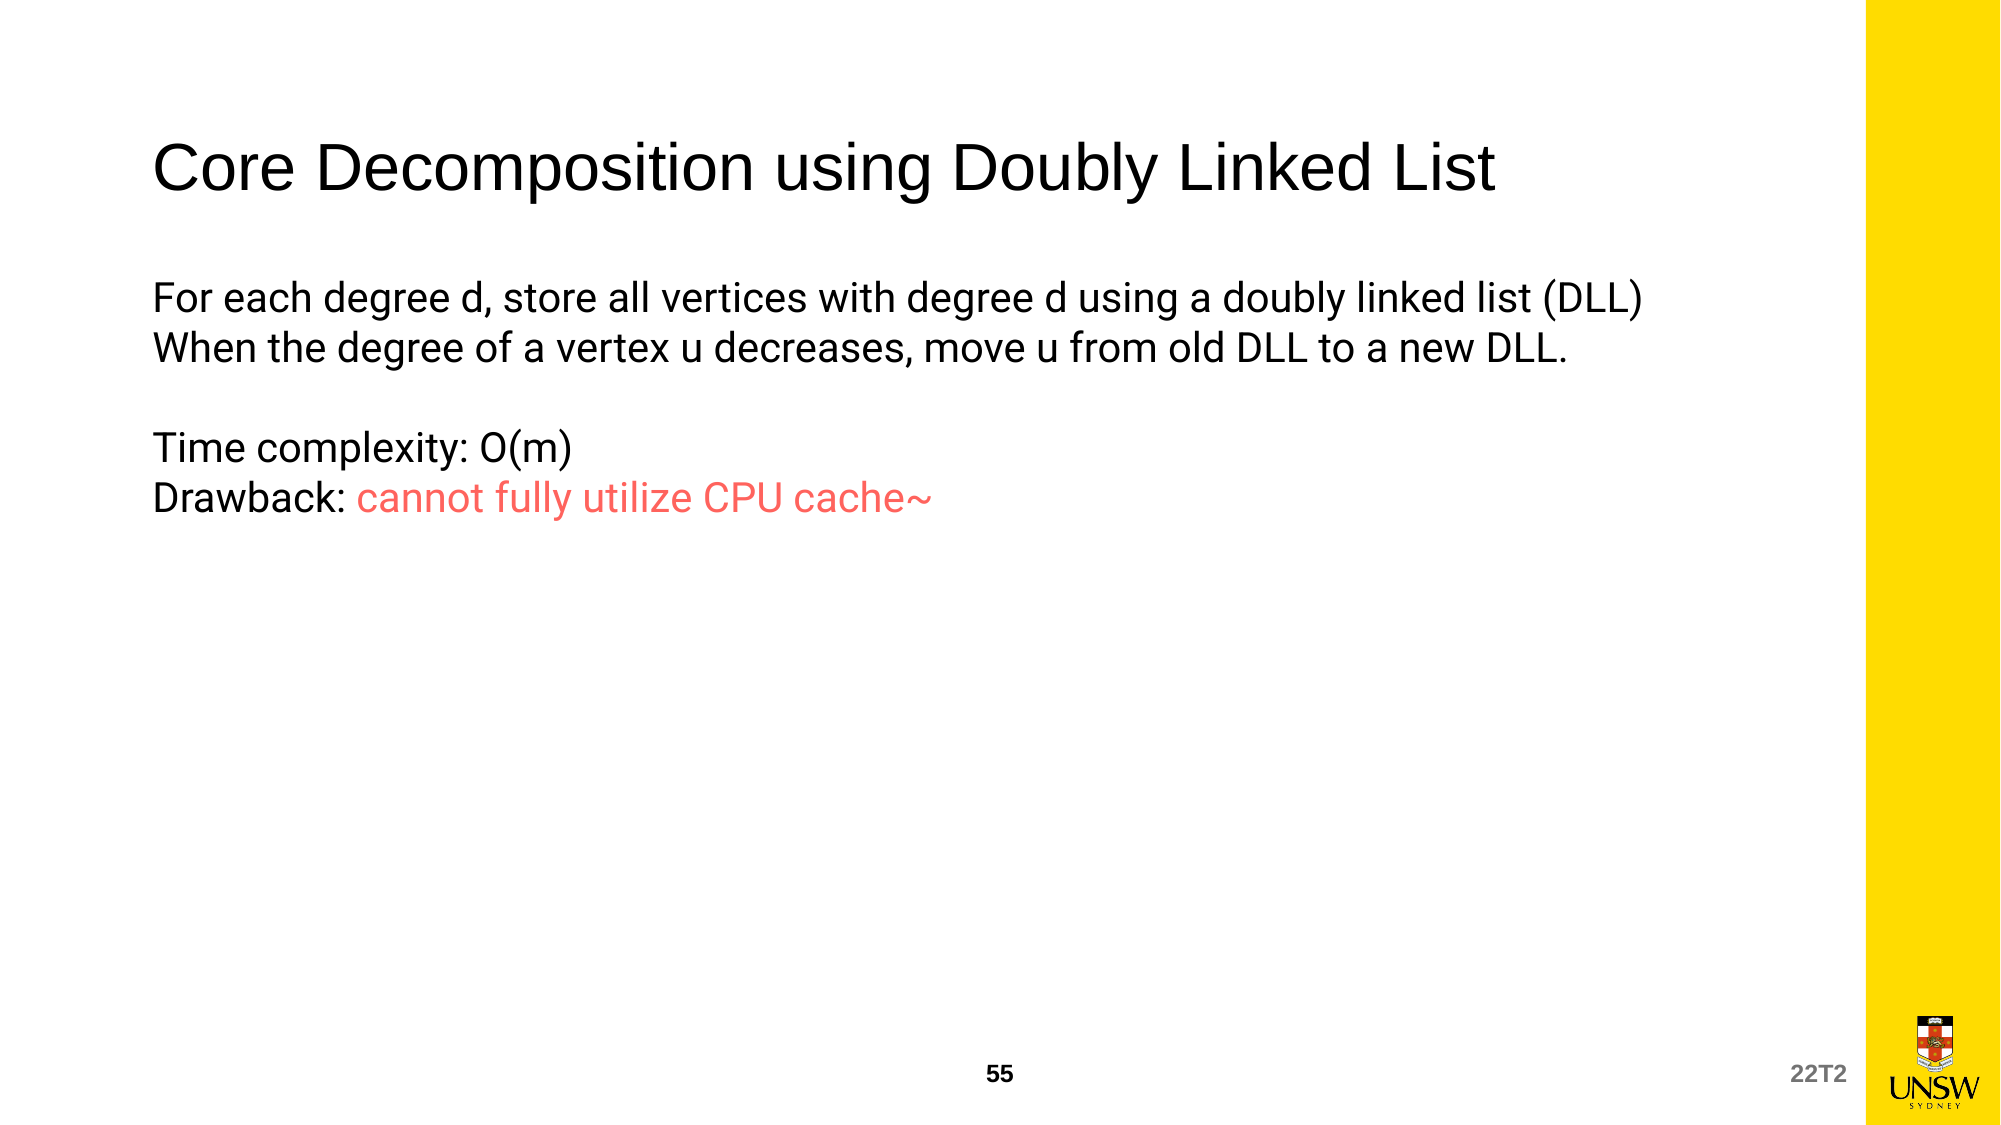

# Core Decomposition using Doubly Linked List
For each degree d, store all vertices with degree d using a doubly linked list (DLL)
When the degree of a vertex u decreases, move u from old DLL to a new DLL.

Time complexity: O(m)
Drawback: cannot fully utilize CPU cache~

55
22T2